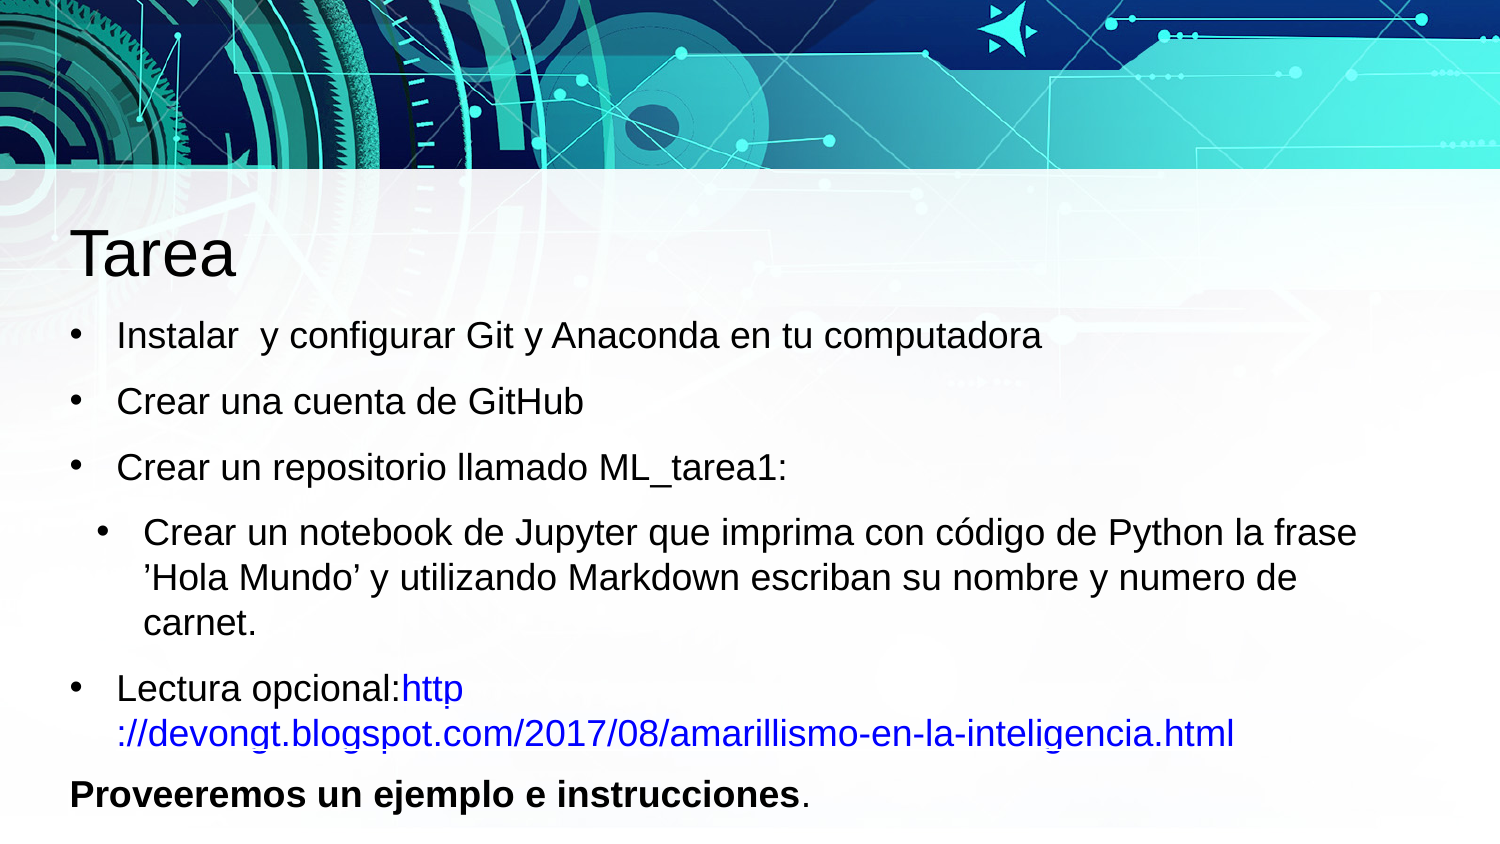

Tarea
Instalar  y configurar Git y Anaconda en tu computadora
Crear una cuenta de GitHub
Crear un repositorio llamado ML_tarea1:
Crear un notebook de Jupyter que imprima con código de Python la frase ’Hola Mundo’ y utilizando Markdown escriban su nombre y numero de carnet.
Lectura opcional:http://devongt.blogspot.com/2017/08/amarillismo-en-la-inteligencia.html
Proveeremos un ejemplo e instrucciones.